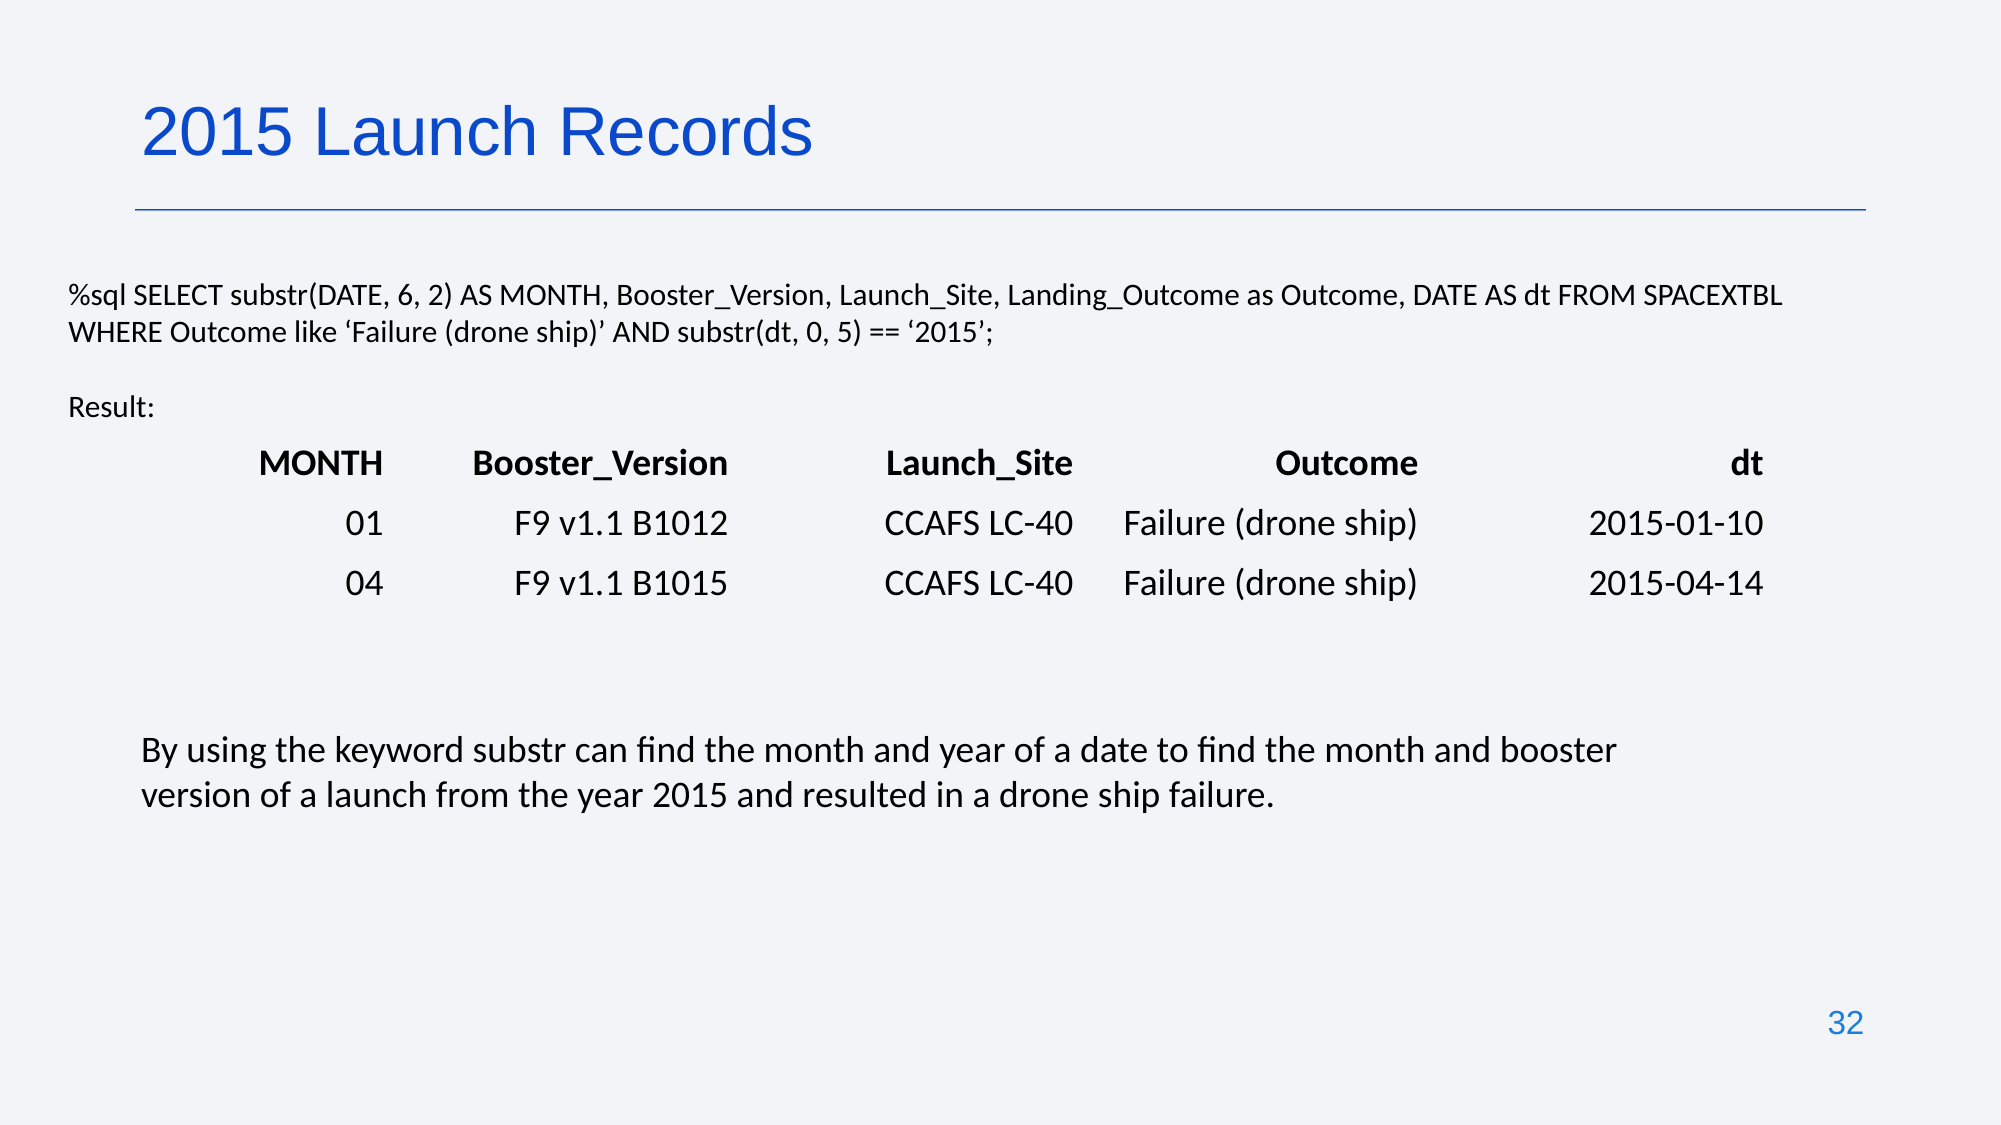

2015 Launch Records
%sql SELECT substr(DATE, 6, 2) AS MONTH, Booster_Version, Launch_Site, Landing_Outcome as Outcome, DATE AS dt FROM SPACEXTBL
WHERE Outcome like ‘Failure (drone ship)’ AND substr(dt, 0, 5) == ‘2015’;

Result:
| MONTH | Booster\_Version | Launch\_Site | Outcome | dt |
| --- | --- | --- | --- | --- |
| 01 | F9 v1.1 B1012 | CCAFS LC-40 | Failure (drone ship) | 2015-01-10 |
| 04 | F9 v1.1 B1015 | CCAFS LC-40 | Failure (drone ship) | 2015-04-14 |
By using the keyword substr can find the month and year of a date to find the month and booster version of a launch from the year 2015 and resulted in a drone ship failure.
32